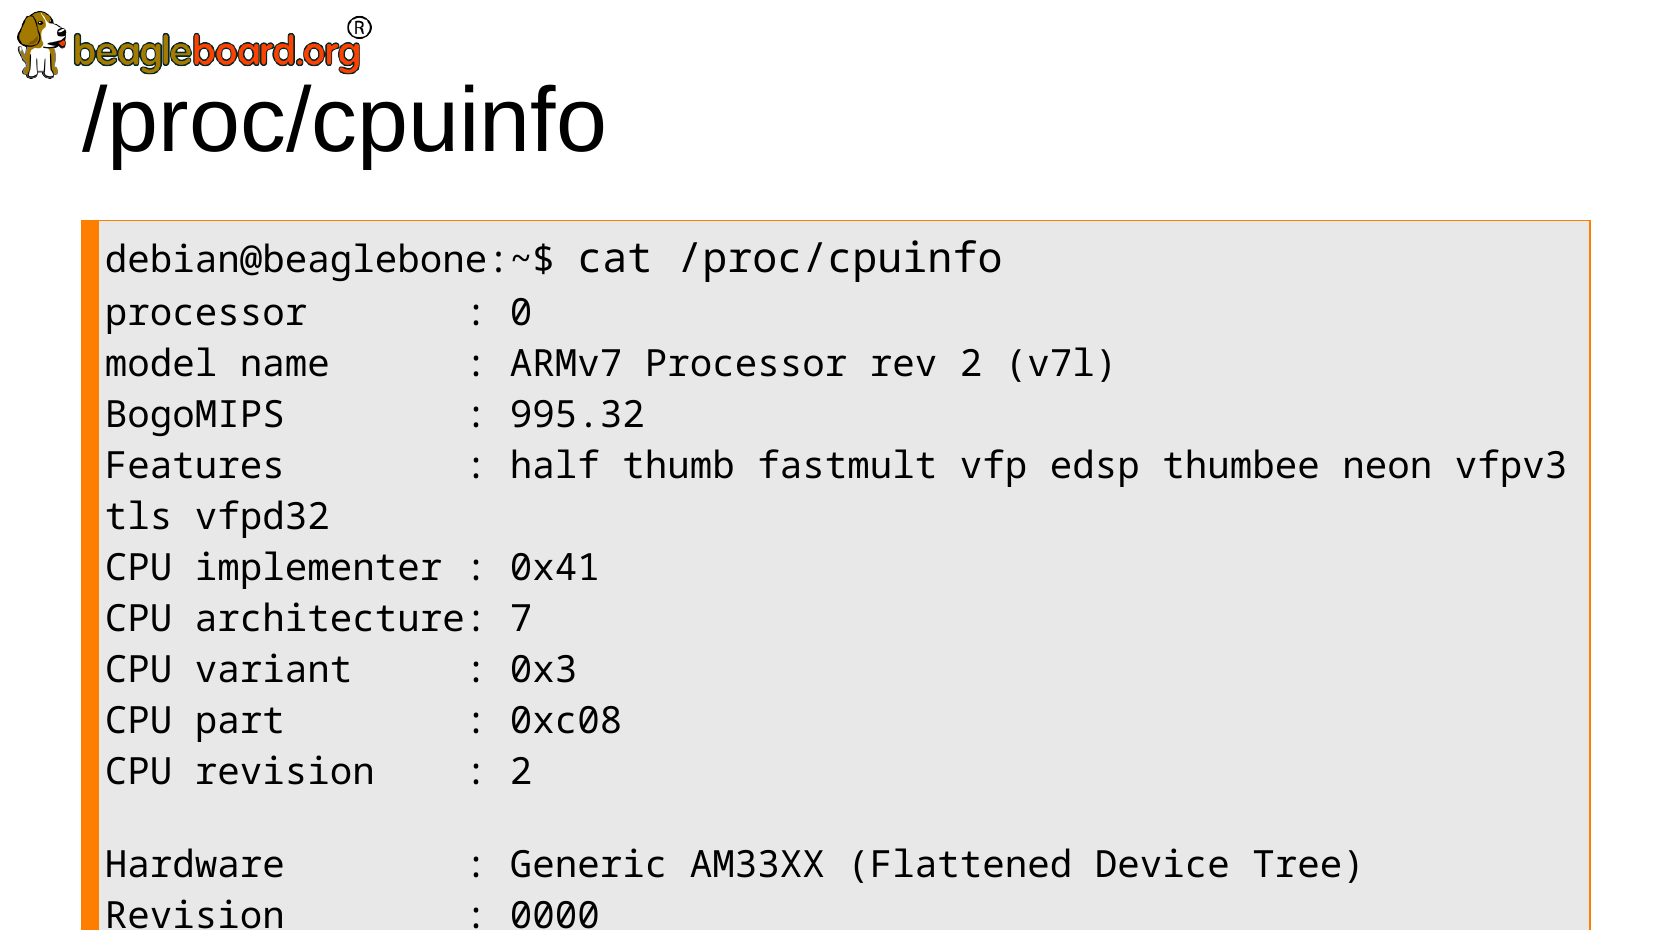

/proc/cpuinfo

| debian@beaglebone:~$ cat /proc/cpuinfo processor : 0 model name : ARMv7 Processor rev 2 (v7l) BogoMIPS : 995.32 Features : half thumb fastmult vfp edsp thumbee neon vfpv3 tls vfpd32 CPU implementer : 0x41 CPU architecture: 7 CPU variant : 0x3 CPU part : 0xc08 CPU revision : 2 Hardware : Generic AM33XX (Flattened Device Tree) Revision : 0000 Serial : 1741GPB42934 |
| --- |